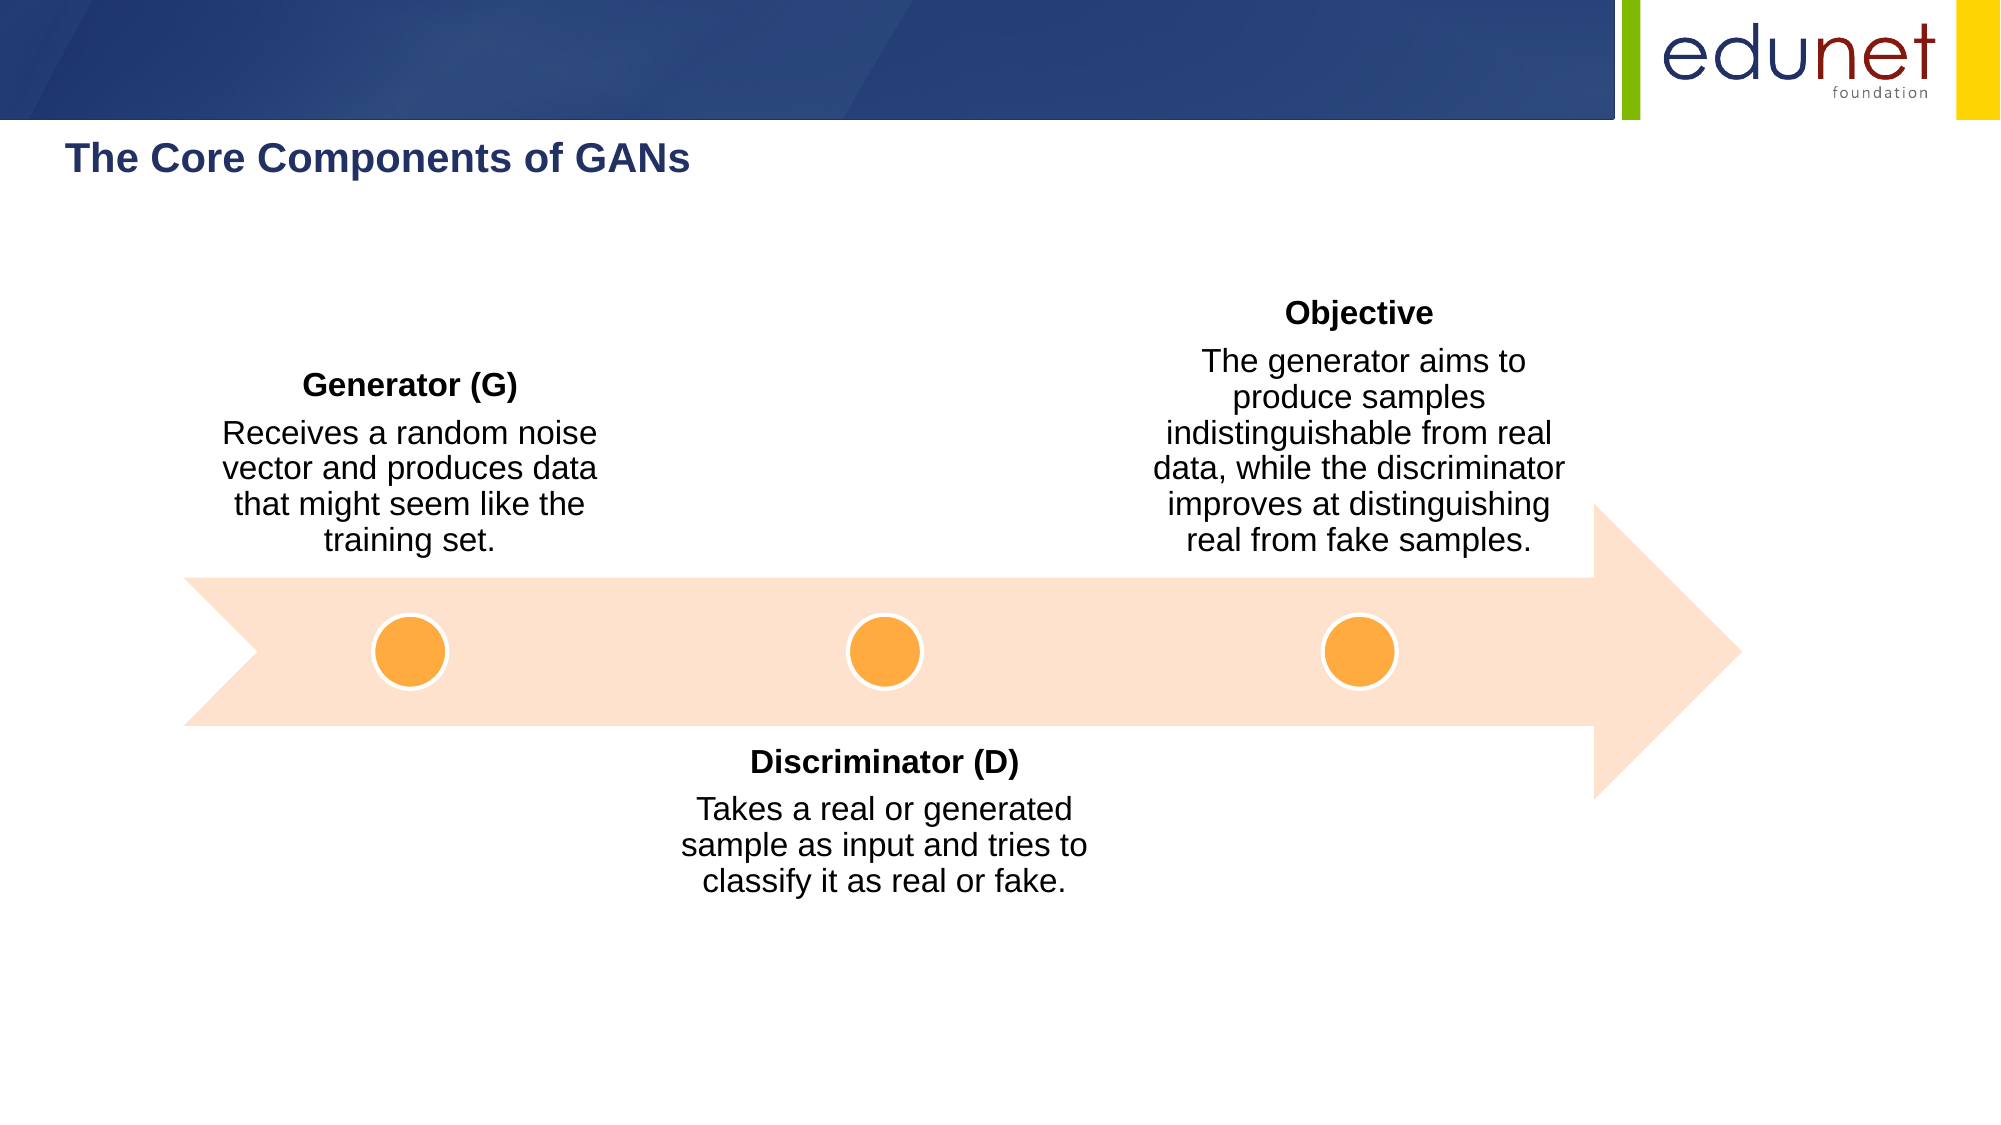

The Core Components of GANs
Generator (G)
Receives a random noise vector and produces data that might seem like the training set.
Discriminator (D)
Takes a real or generated sample as input and tries to classify it as real or fake.
Objective
 The generator aims to produce samples indistinguishable from real data, while the discriminator improves at distinguishing real from fake samples.